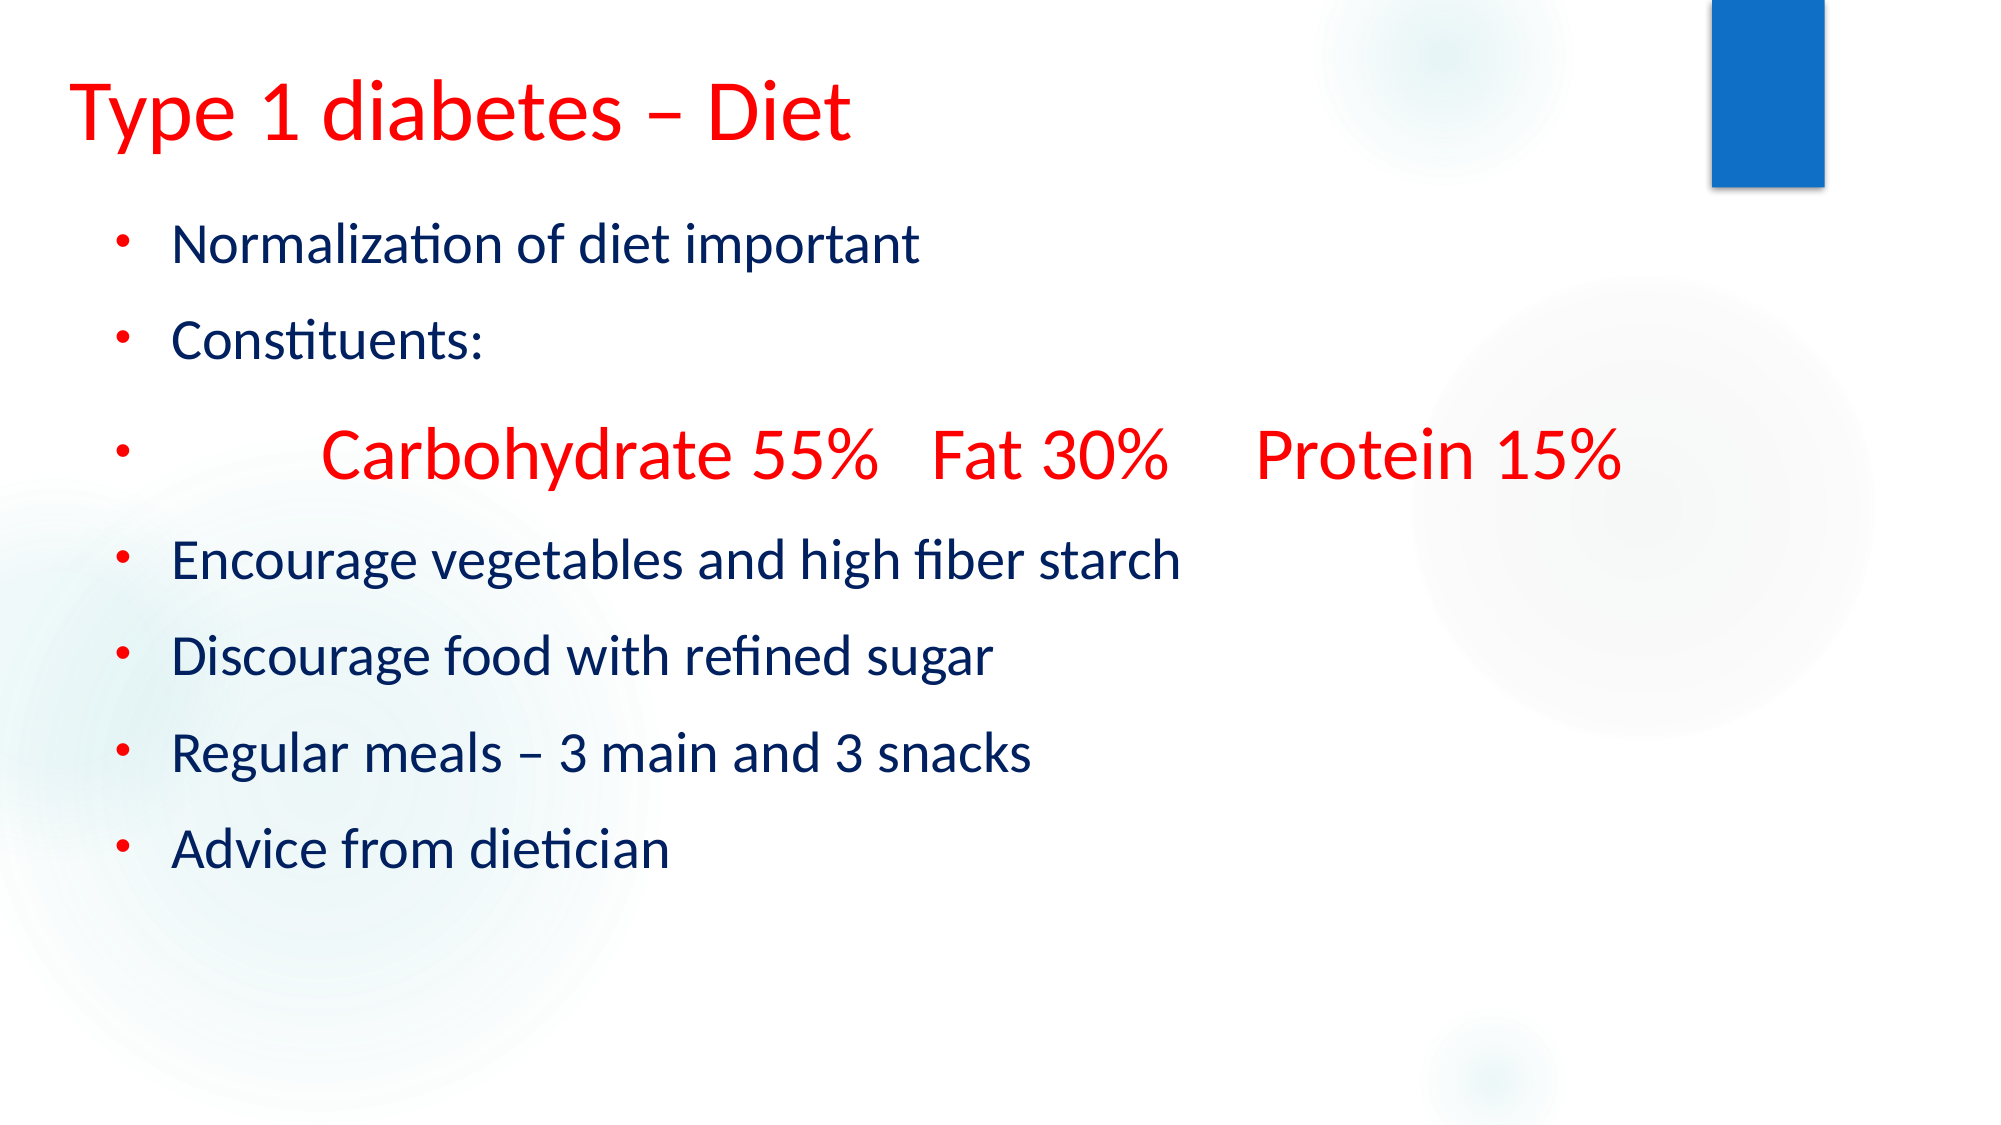

# Type 1 diabetes – Diet
Normalization of diet important
Constituents:
	Carbohydrate 55%   Fat 30%     Protein 15%
Encourage vegetables and high fiber starch
Discourage food with refined sugar
Regular meals – 3 main and 3 snacks
Advice from dietician